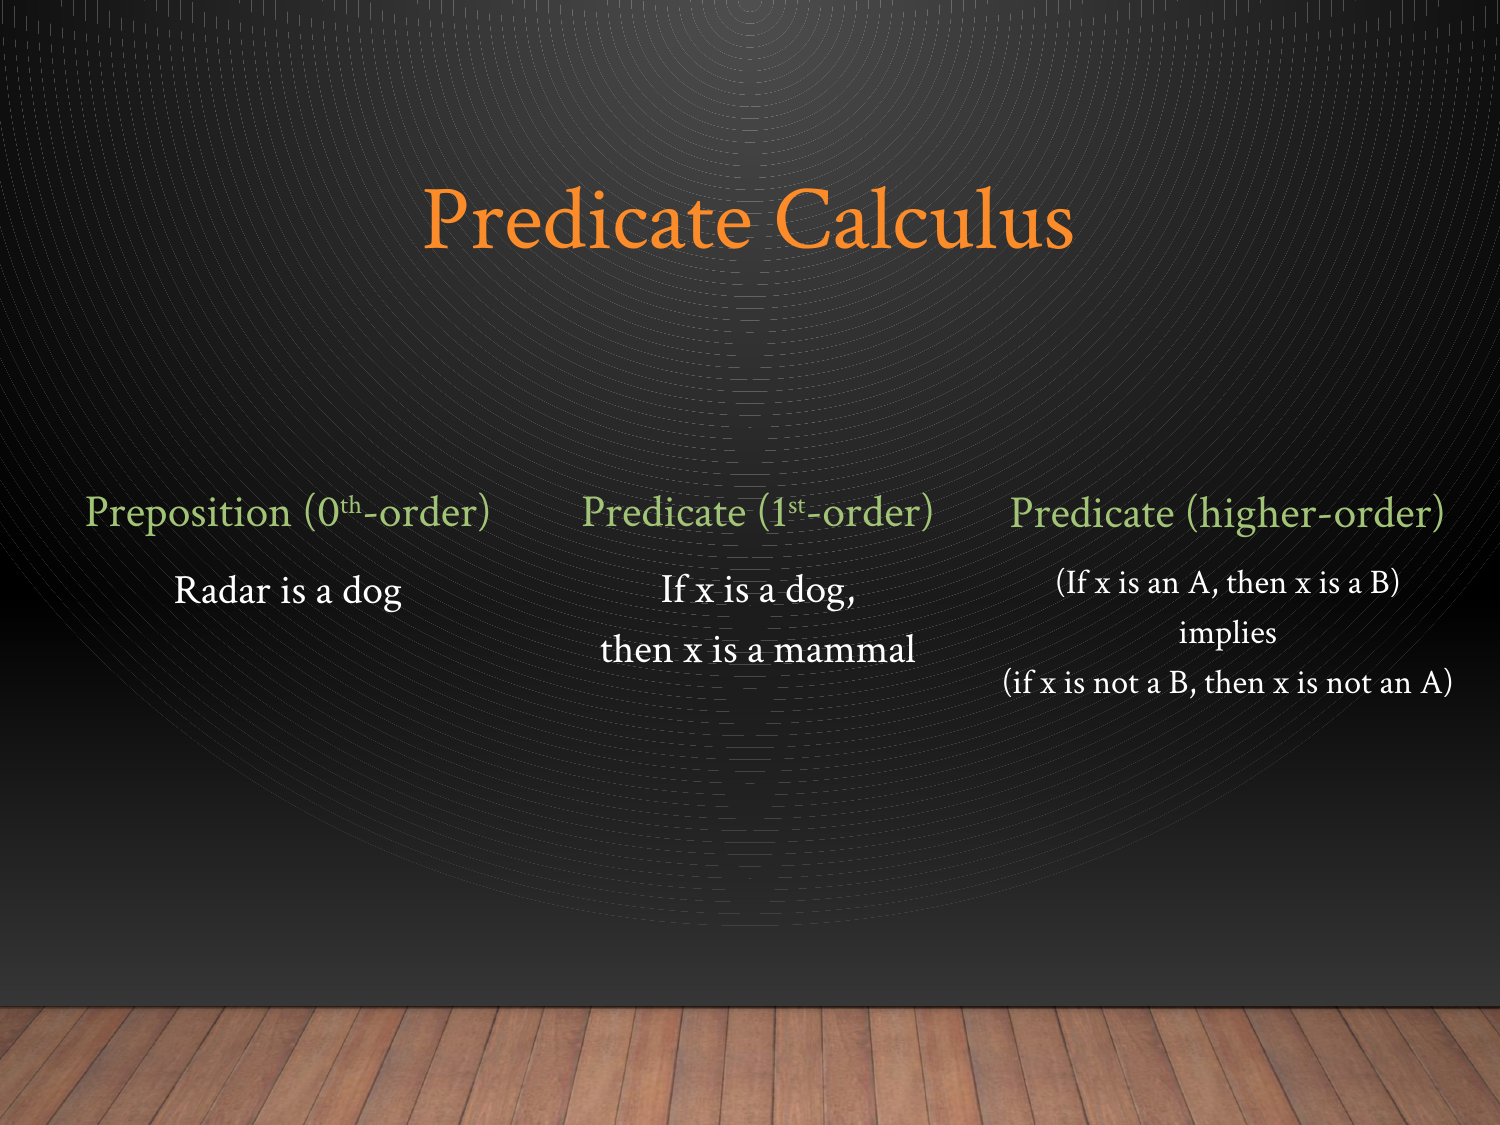

# Predicate Calculus
Predicate (1st-order)
Preposition (0th-order)
Predicate (higher-order)
If x is a dog,
then x is a mammal
(If x is an A, then x is a B)
implies
(if x is not a B, then x is not an A)
Radar is a dog